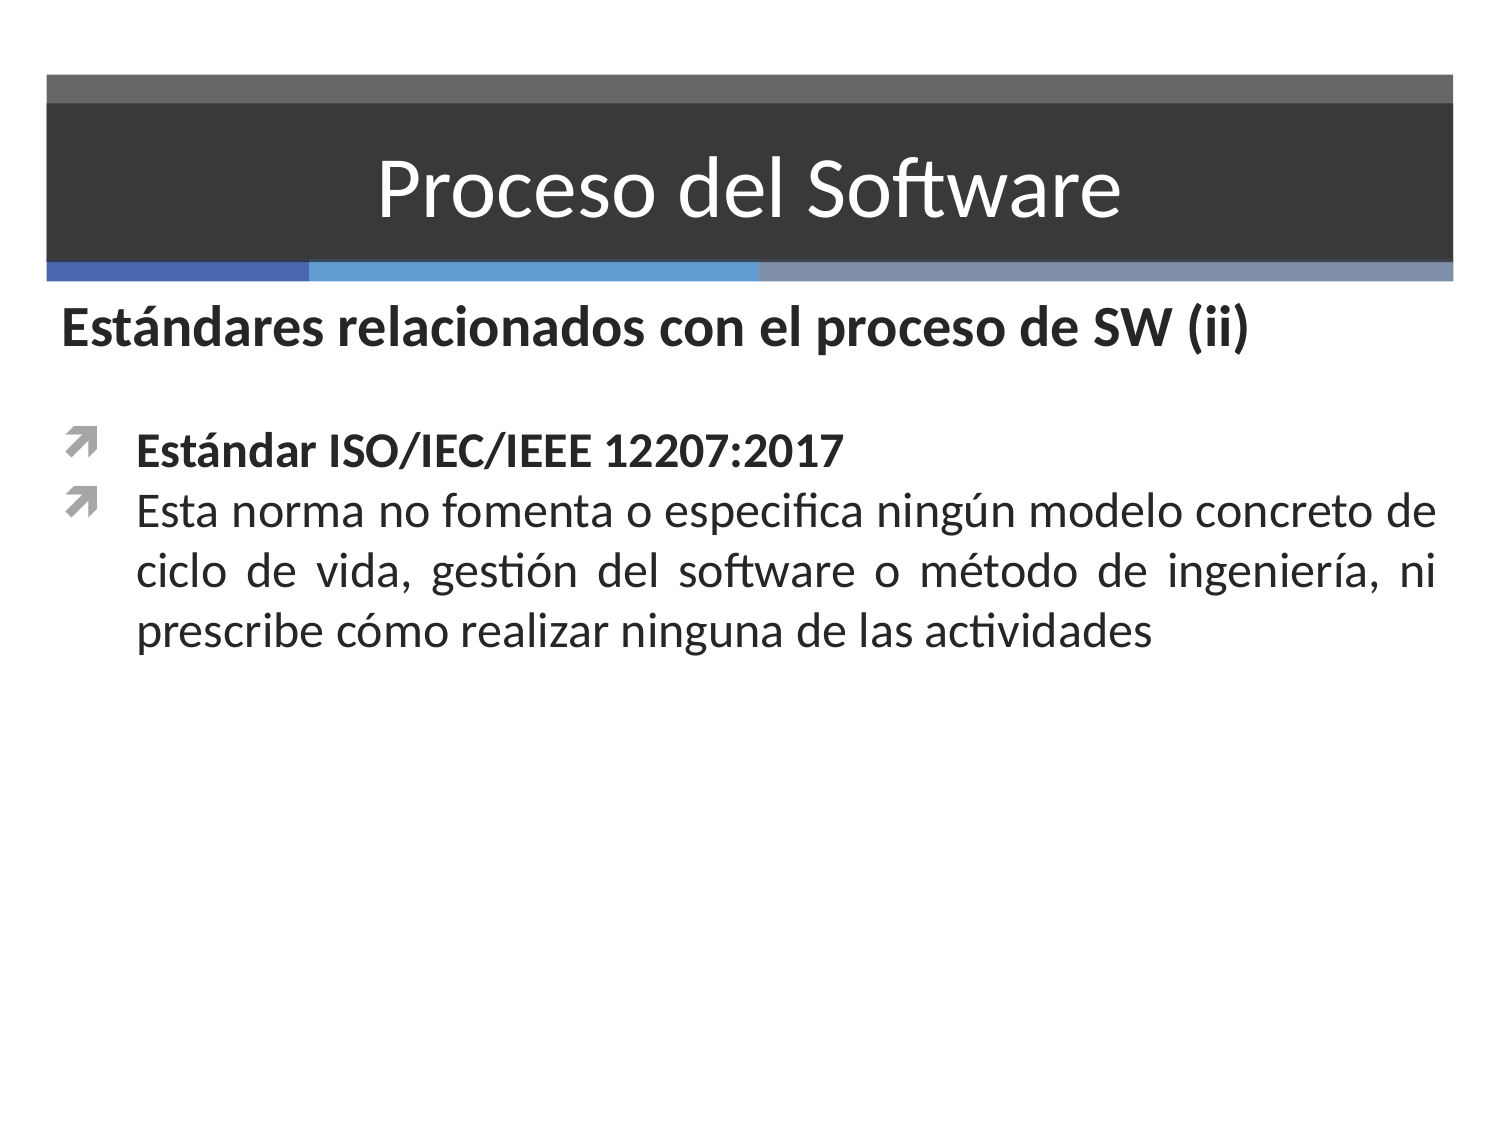

# Proceso del Software
Estándares relacionados con el proceso de SW (ii)

Estándar ISO/IEC/IEEE 12207:2017
Esta norma no fomenta o especifica ningún modelo concreto de ciclo de vida, gestión del software o método de ingeniería, ni prescribe cómo realizar ninguna de las actividades